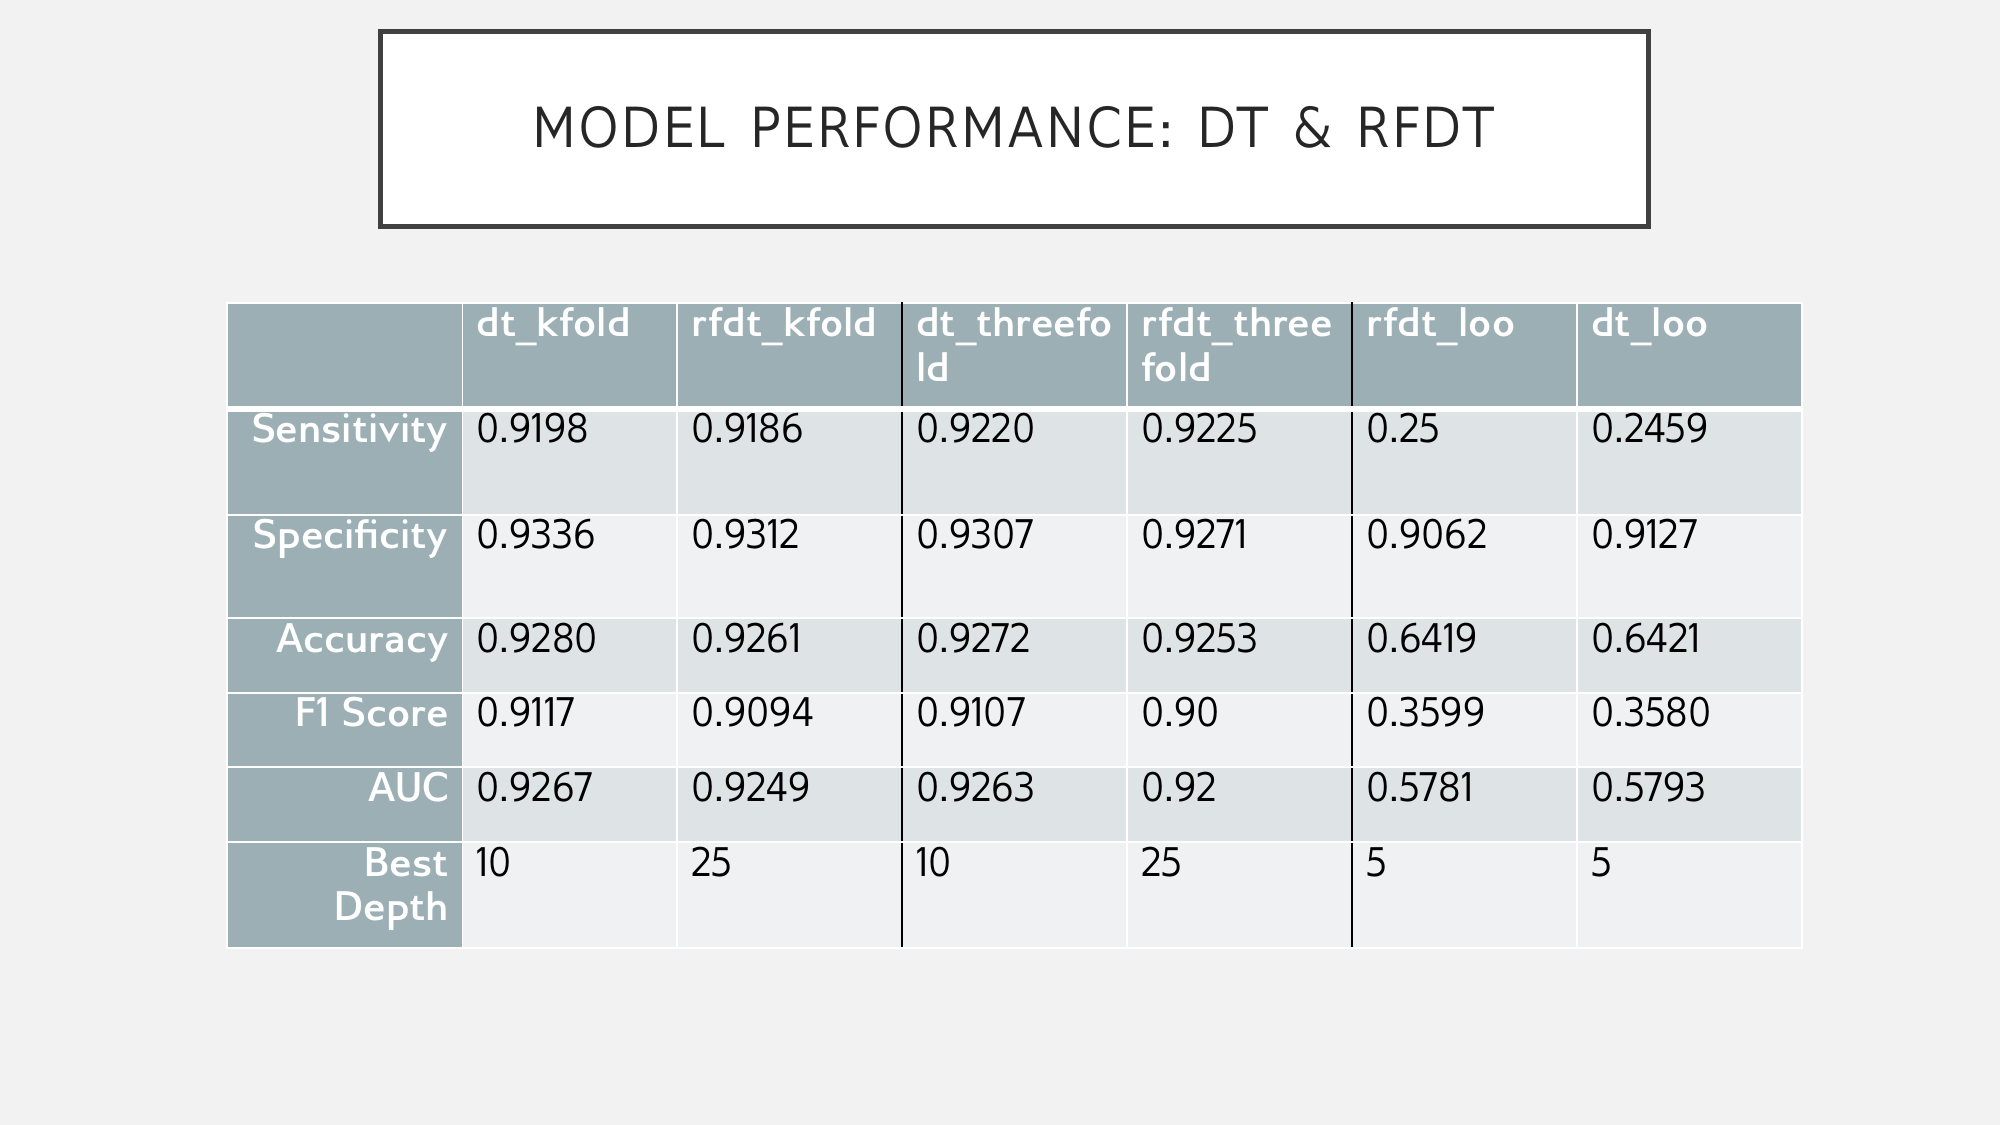

# MODEL PERFORMANCE: dt & rfdt
|  | dt\_kfold | rfdt\_kfold | dt\_threefold | rfdt\_threefold | rfdt\_loo | dt\_loo |
| --- | --- | --- | --- | --- | --- | --- |
| Sensitivity | 0.9198 | 0.9186 | 0.9220 | 0.9225 | 0.25 | 0.2459 |
| Specificity | 0.9336 | 0.9312 | 0.9307 | 0.9271 | 0.9062 | 0.9127 |
| Accuracy | 0.9280 | 0.9261 | 0.9272 | 0.9253 | 0.6419 | 0.6421 |
| F1 Score | 0.9117 | 0.9094 | 0.9107 | 0.90 | 0.3599 | 0.3580 |
| AUC | 0.9267 | 0.9249 | 0.9263 | 0.92 | 0.5781 | 0.5793 |
| Best Depth | 10 | 25 | 10 | 25 | 5 | 5 |